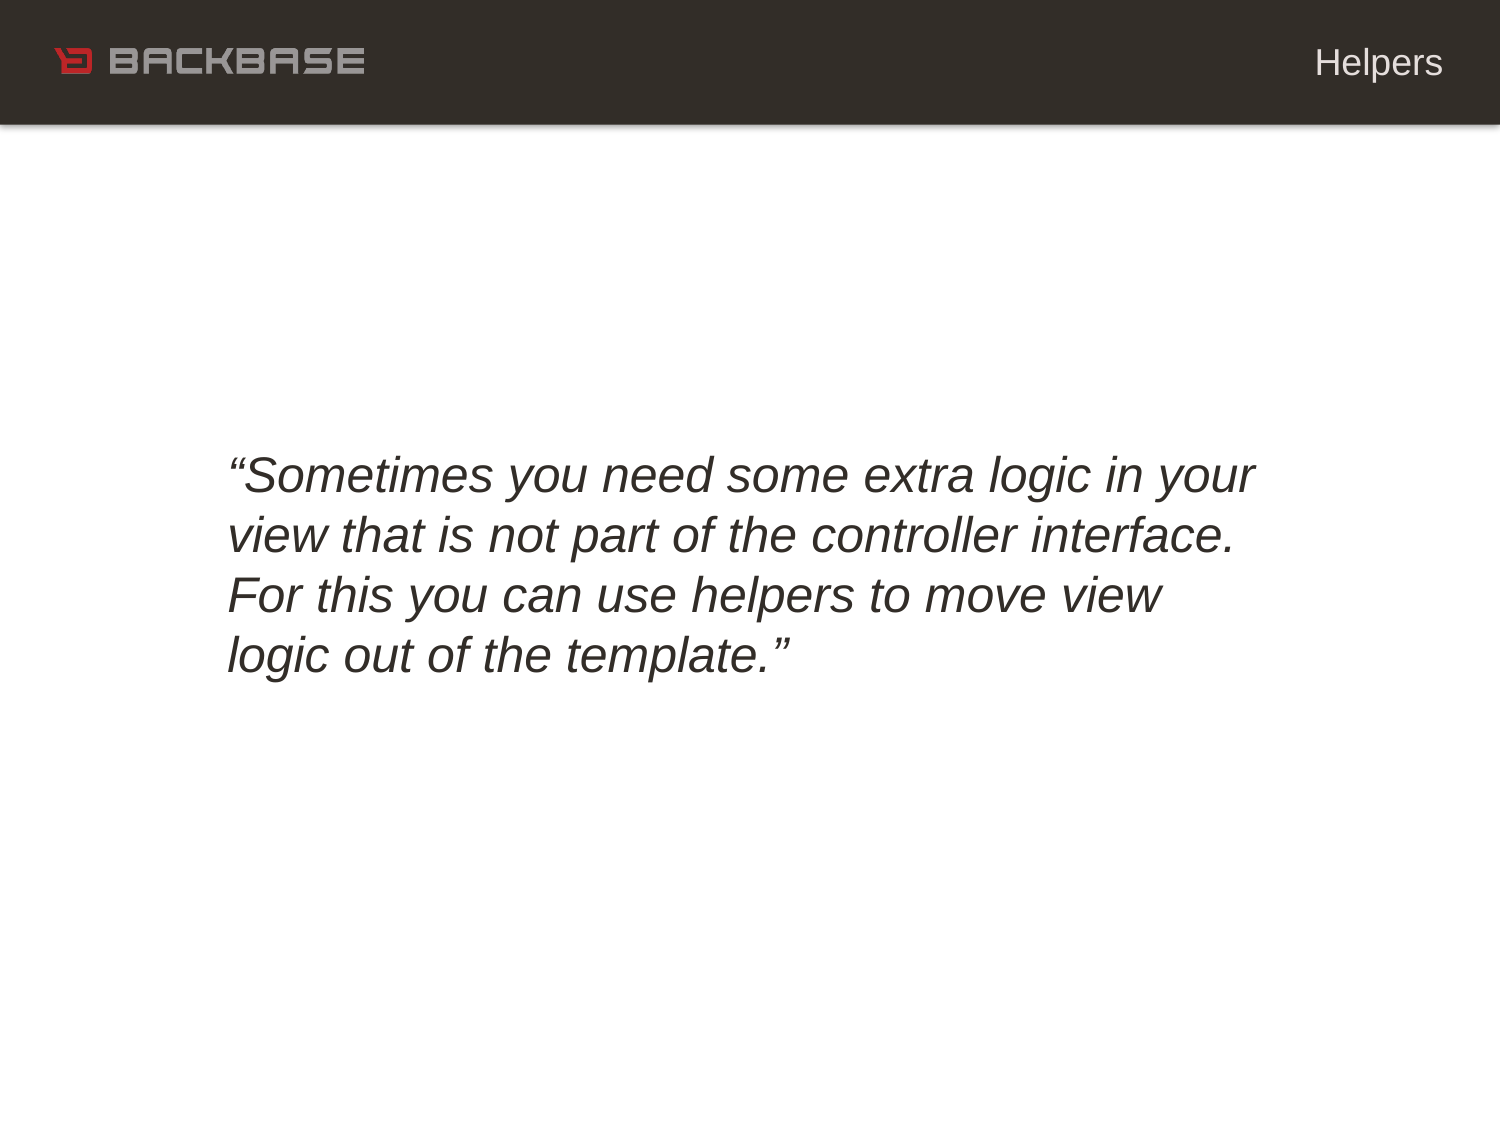

Helpers
“Sometimes you need some extra logic in your view that is not part of the controller interface. For this you can use helpers to move view logic out of the template.”